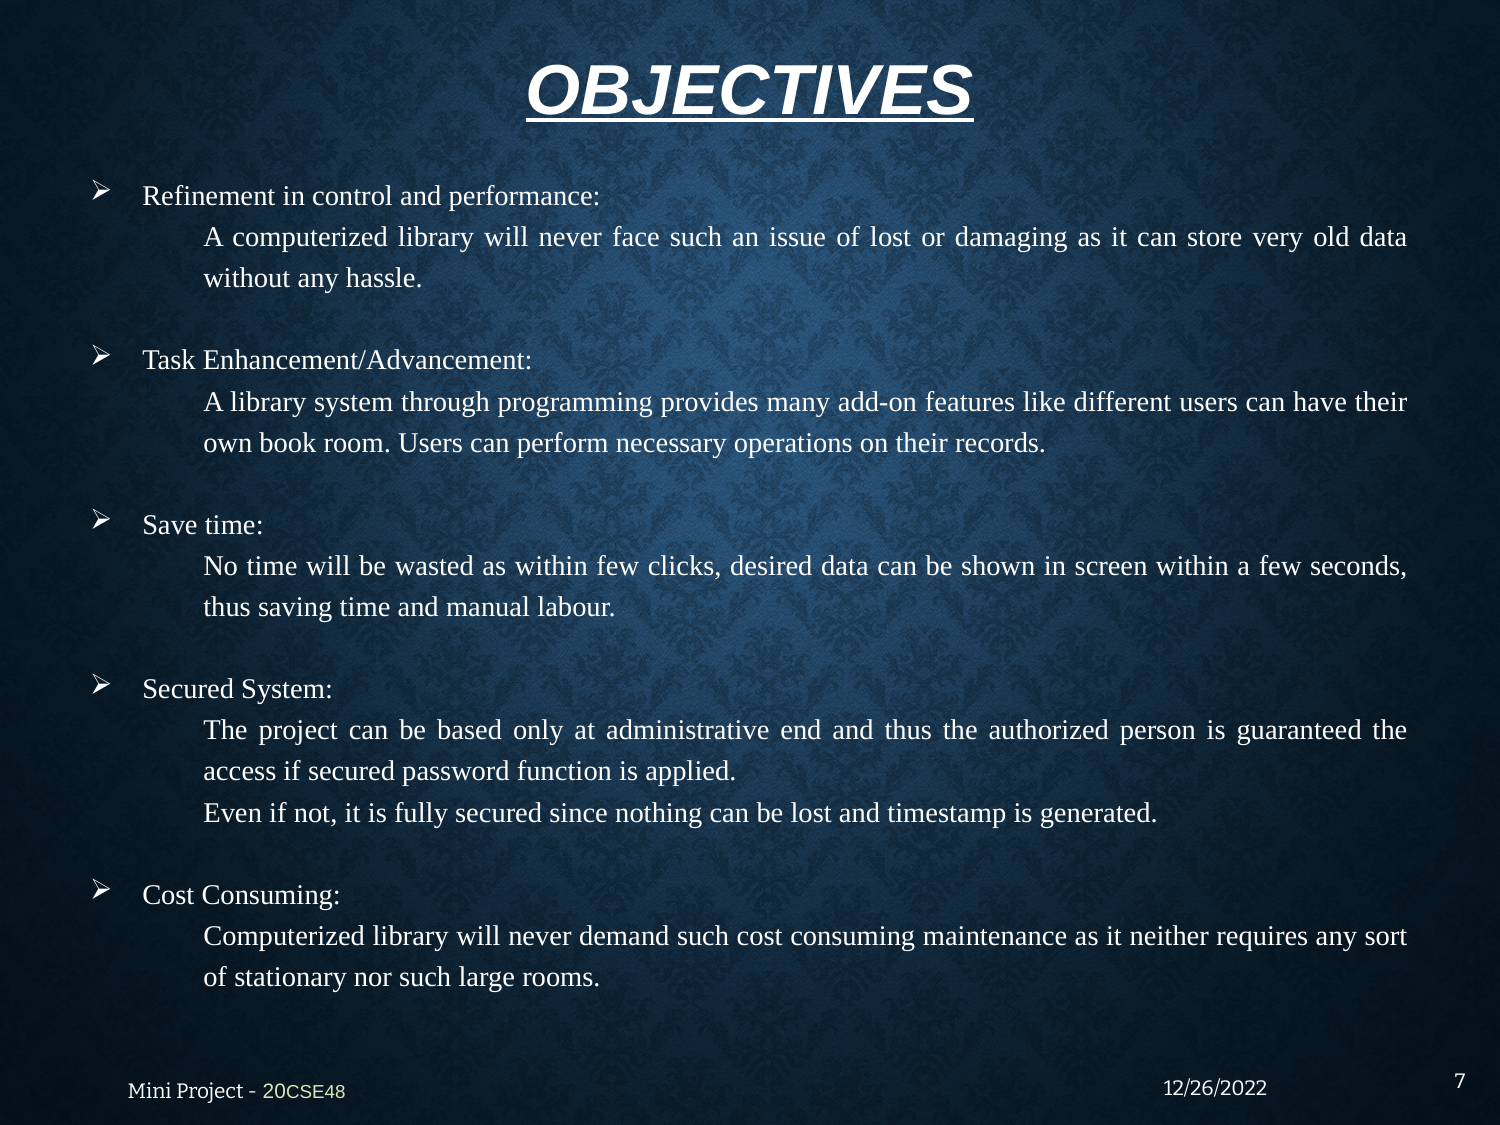

# Objectives
Refinement in control and performance:
A computerized library will never face such an issue of lost or damaging as it can store very old data without any hassle.

Task Enhancement/Advancement:
A library system through programming provides many add-on features like different users can have their own book room. Users can perform necessary operations on their records.

Save time:
No time will be wasted as within few clicks, desired data can be shown in screen within a few seconds, thus saving time and manual labour.

Secured System:
The project can be based only at administrative end and thus the authorized person is guaranteed the access if secured password function is applied.
Even if not, it is fully secured since nothing can be lost and timestamp is generated.

Cost Consuming:
Computerized library will never demand such cost consuming maintenance as it neither requires any sort of stationary nor such large rooms.

Mini Project - 20CSE48
7
12/26/2022